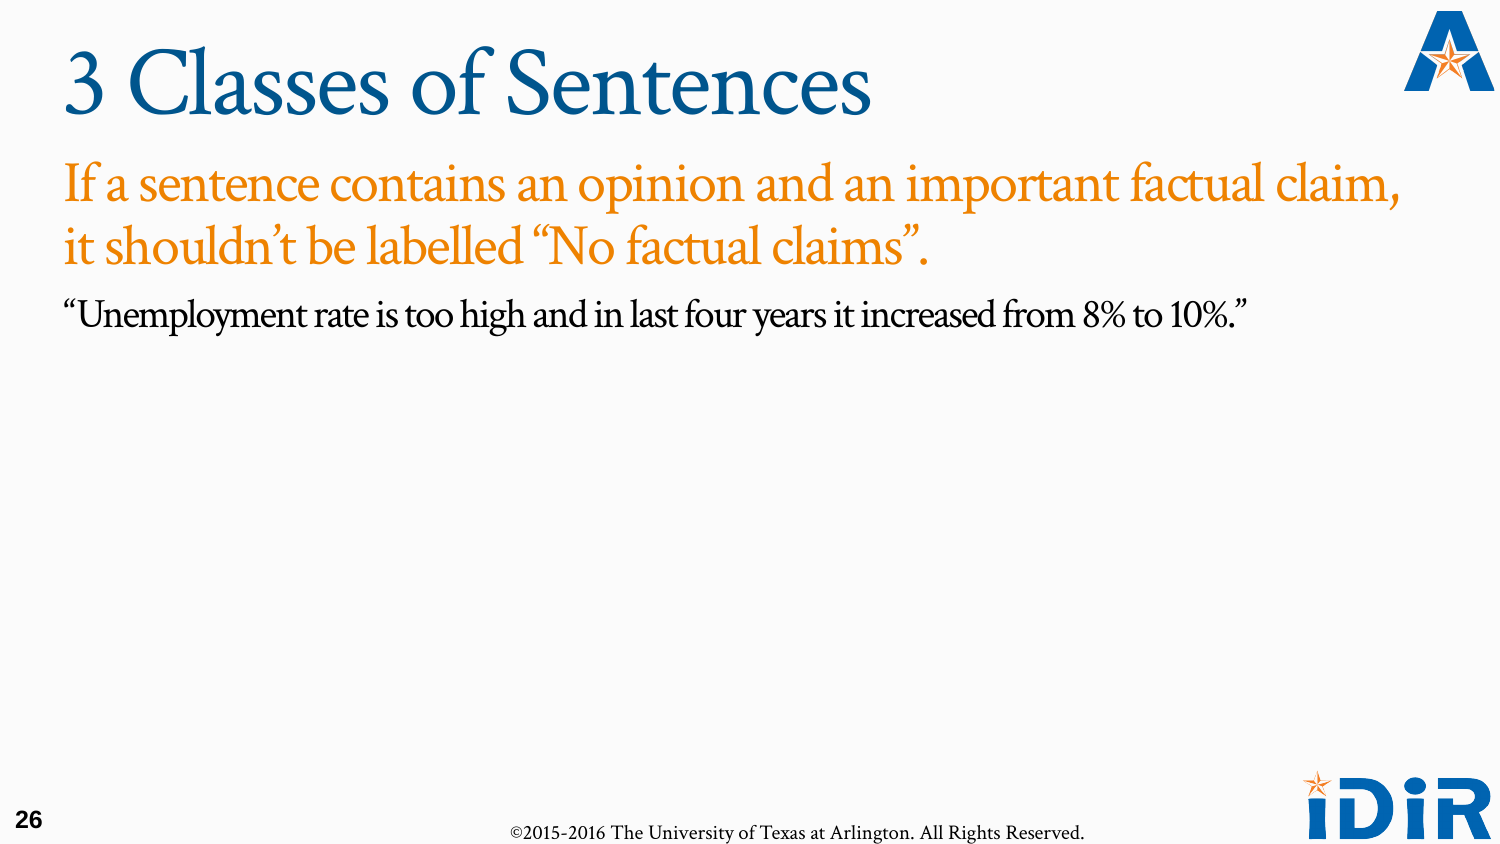

# 3 Classes of Sentences
If a sentence contains an opinion and an important factual claim, it shouldn’t be labelled “No factual claims”.
“Unemployment rate is too high and in last four years it increased from 8% to 10%.”
26